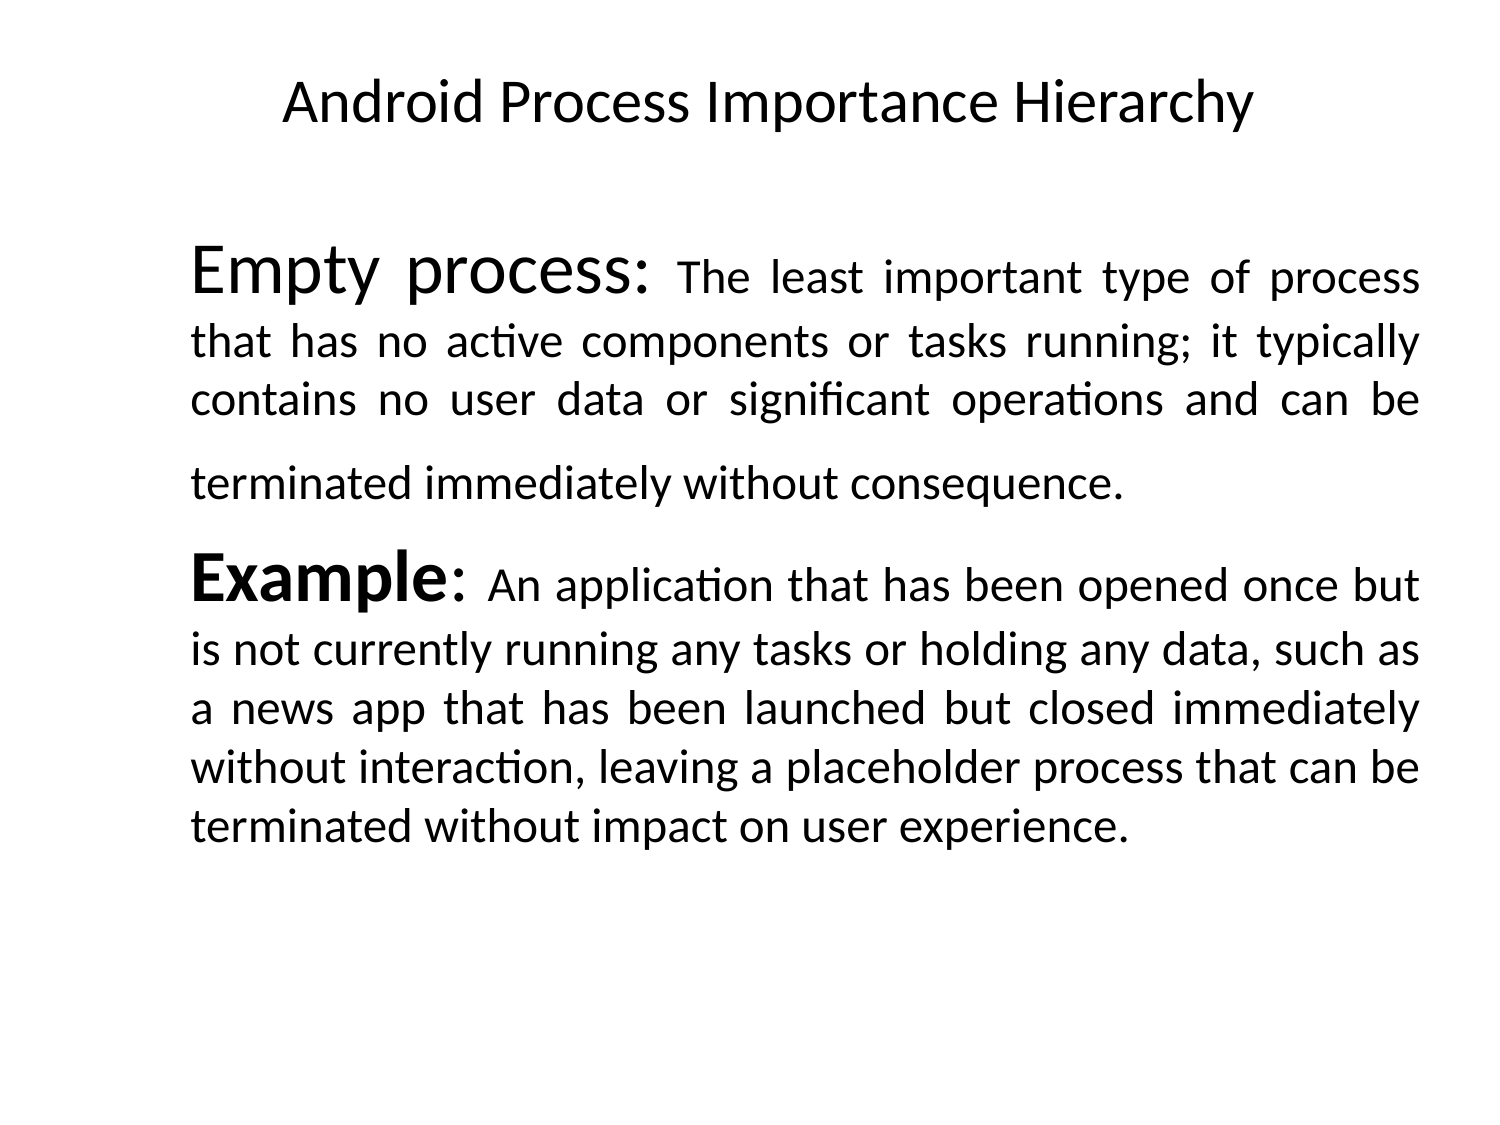

# Android Process Importance Hierarchy
Empty process: The least important type of process that has no active components or tasks running; it typically contains no user data or significant operations and can be terminated immediately without consequence.
Example: An application that has been opened once but is not currently running any tasks or holding any data, such as a news app that has been launched but closed immediately without interaction, leaving a placeholder process that can be terminated without impact on user experience.